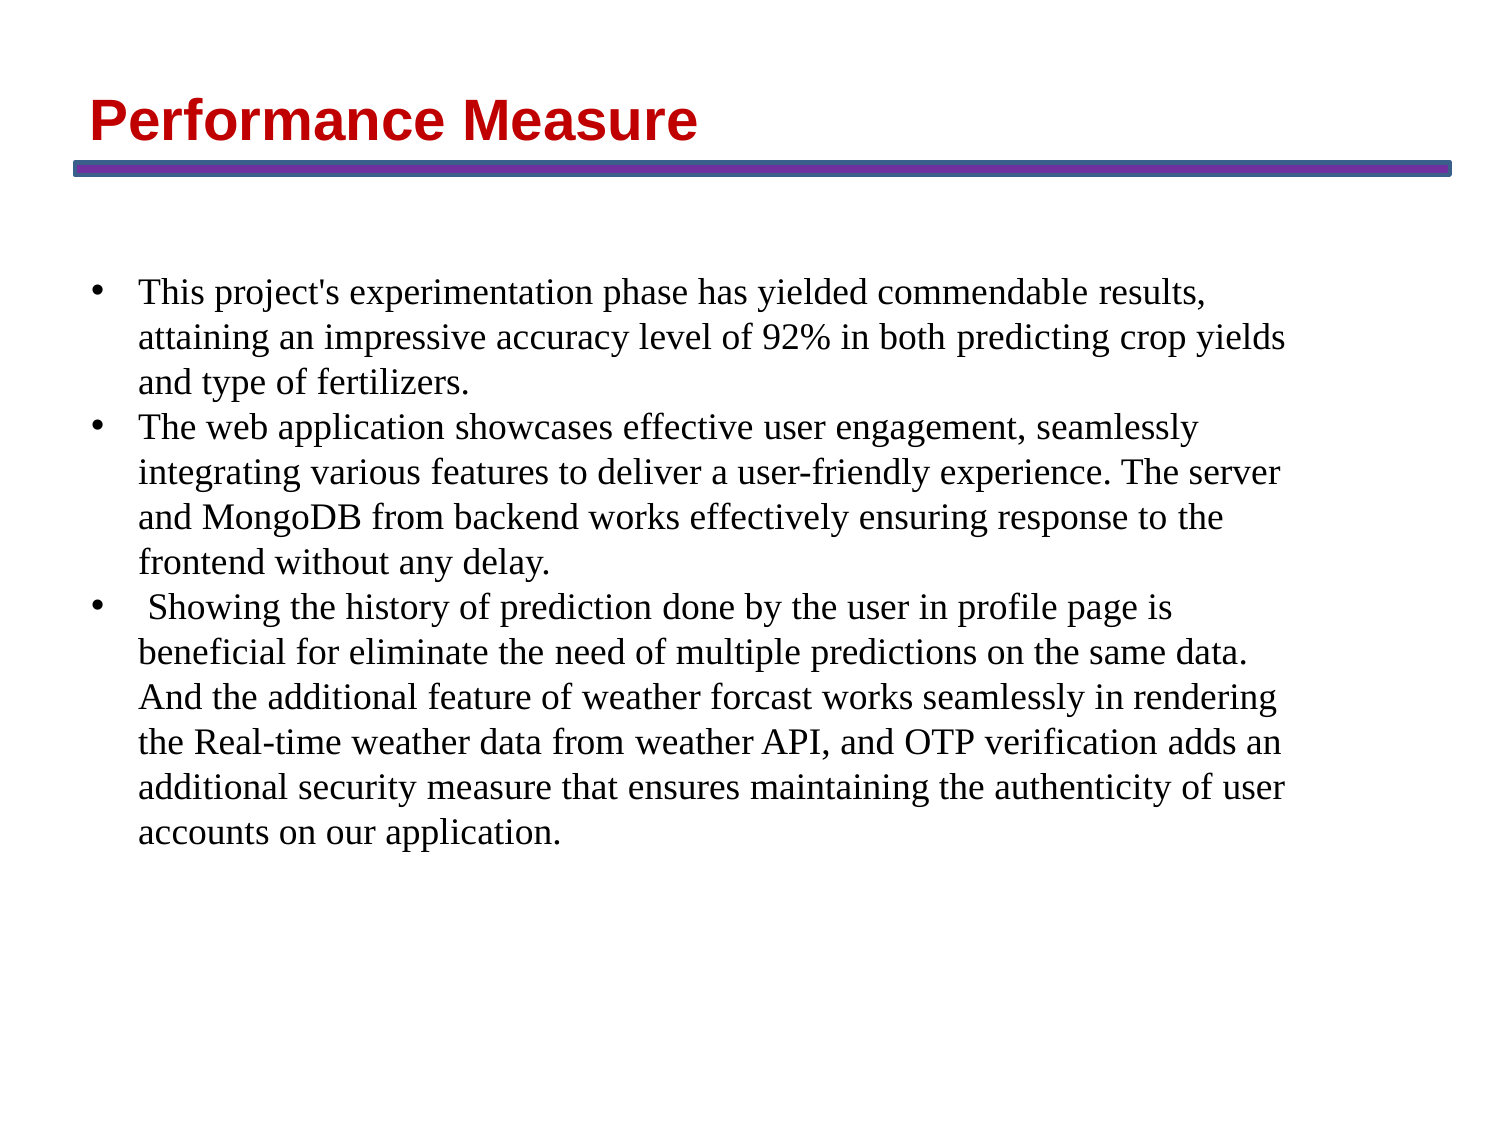

Performance Measure

This project's experimentation phase has yielded commendable results, attaining an impressive accuracy level of 92% in both predicting crop yields and type of fertilizers.
The web application showcases effective user engagement, seamlessly integrating various features to deliver a user-friendly experience. The server and MongoDB from backend works effectively ensuring response to the frontend without any delay.
 Showing the history of prediction done by the user in profile page is beneficial for eliminate the need of multiple predictions on the same data. And the additional feature of weather forcast works seamlessly in rendering the Real-time weather data from weather API, and OTP verification adds an additional security measure that ensures maintaining the authenticity of user accounts on our application.